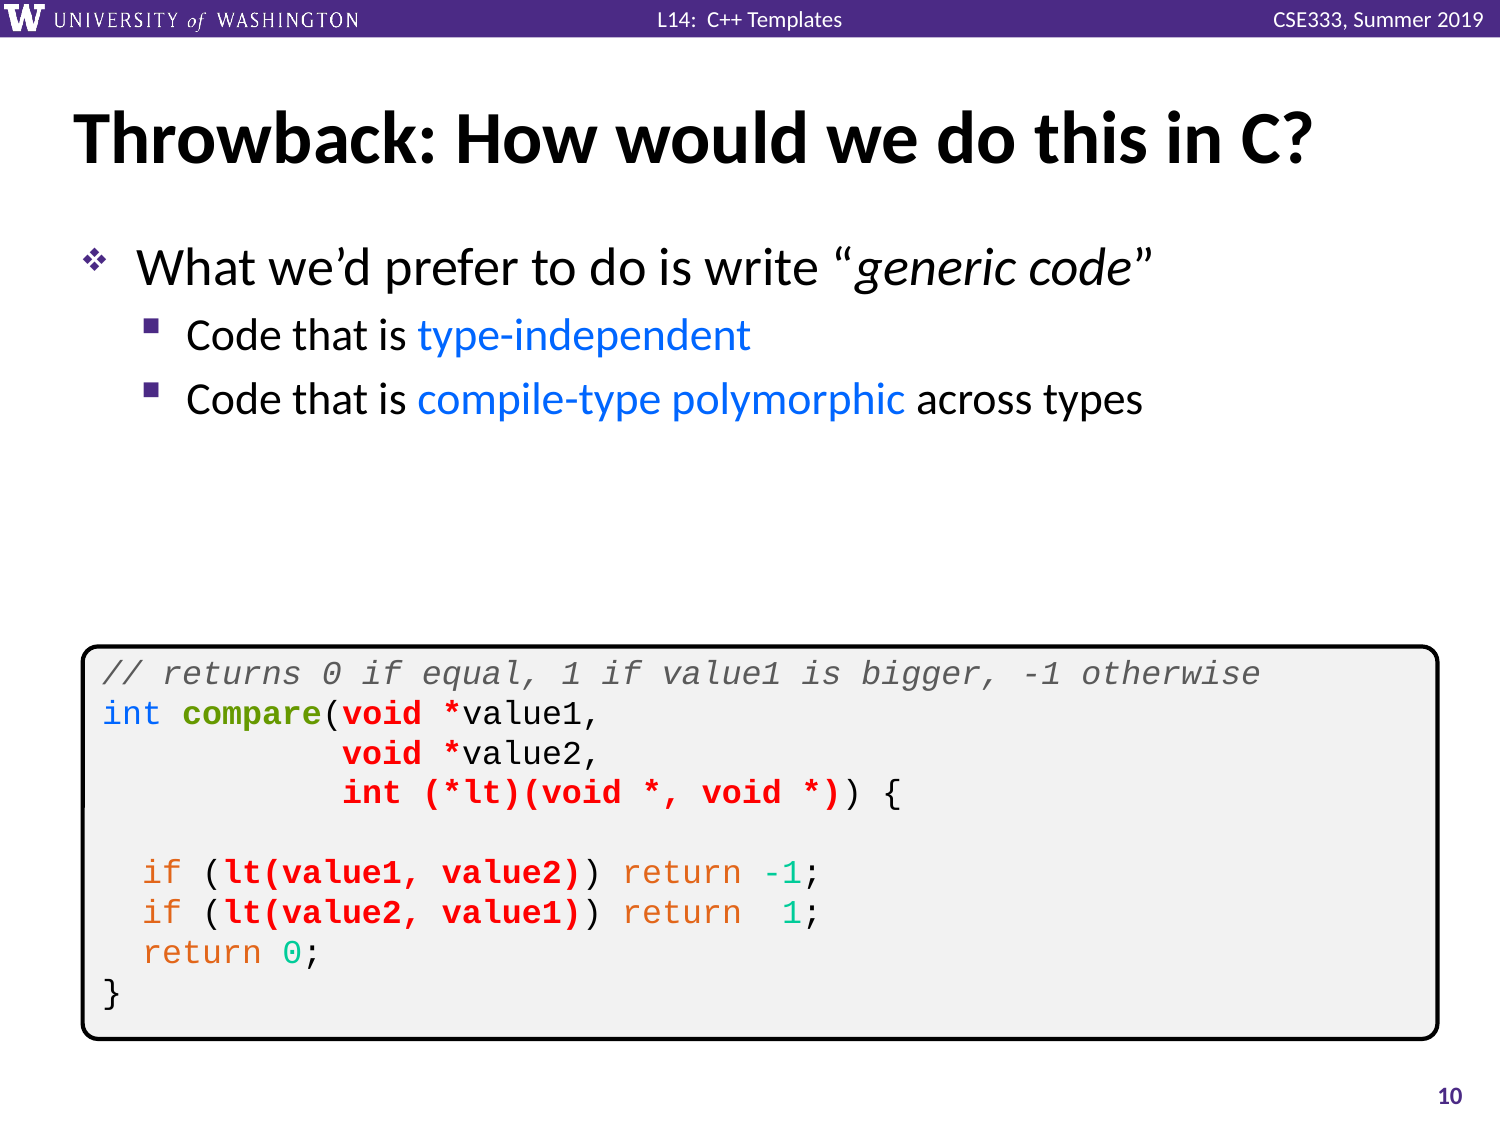

# Throwback: How would we do this in C?
What we’d prefer to do is write “generic code”
Code that is type-independent
Code that is compile-type polymorphic across types
// returns 0 if equal, 1 if value1 is bigger, -1 otherwise
int compare(void *value1,
            void *value2,
            int (*lt)(void *, void *)) {

  if (lt(value1, value2)) return -1;
  if (lt(value2, value1)) return  1;
  return 0;
}
10